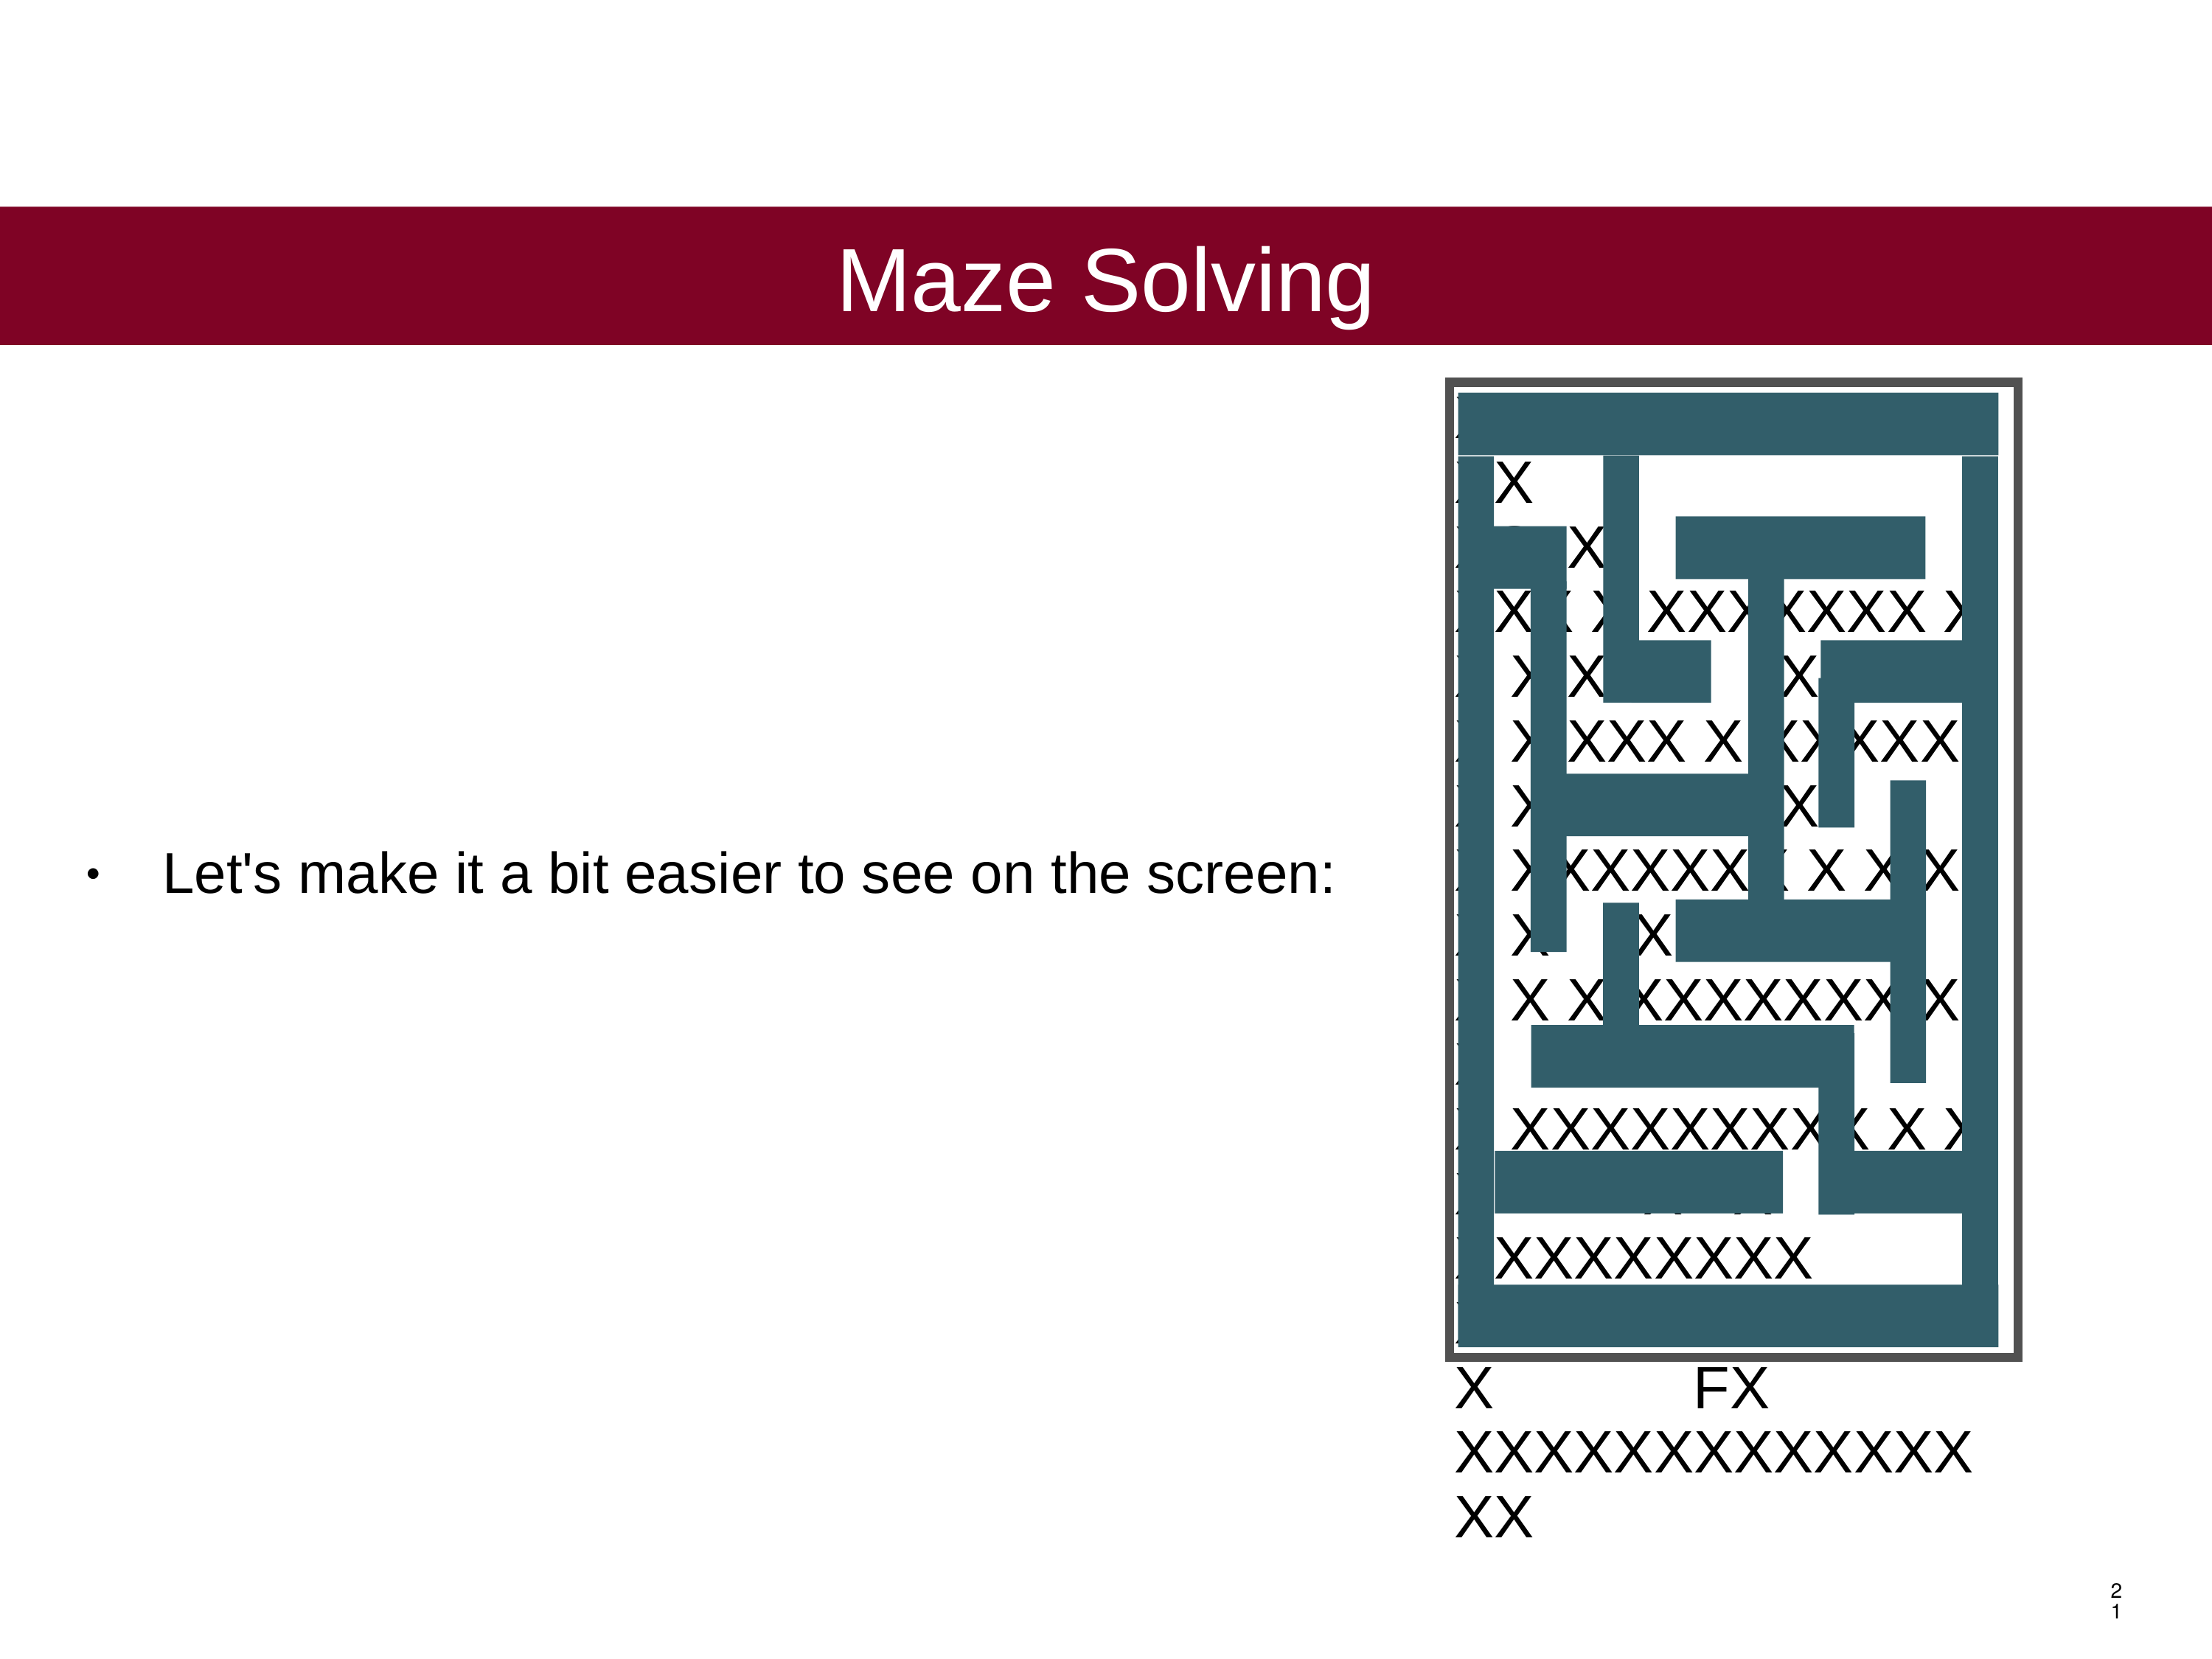

Maze Solving

XXXXXXXXXXXXXXX
XS  X         X
XXX X XXXXXXX X
X X X   X     X
X X XXX X XXXXX
X X     X X   X
X XXXXXXX X X X
X X     X   X X
X X X XXXXXXX X
X   X       X X
X XXXXXXXXX X X
X         X   X
XXXXXXXXX XXXXX
X            FX
XXXXXXXXXXXXXXX

Let's make it a bit easier to see on the screen:
21